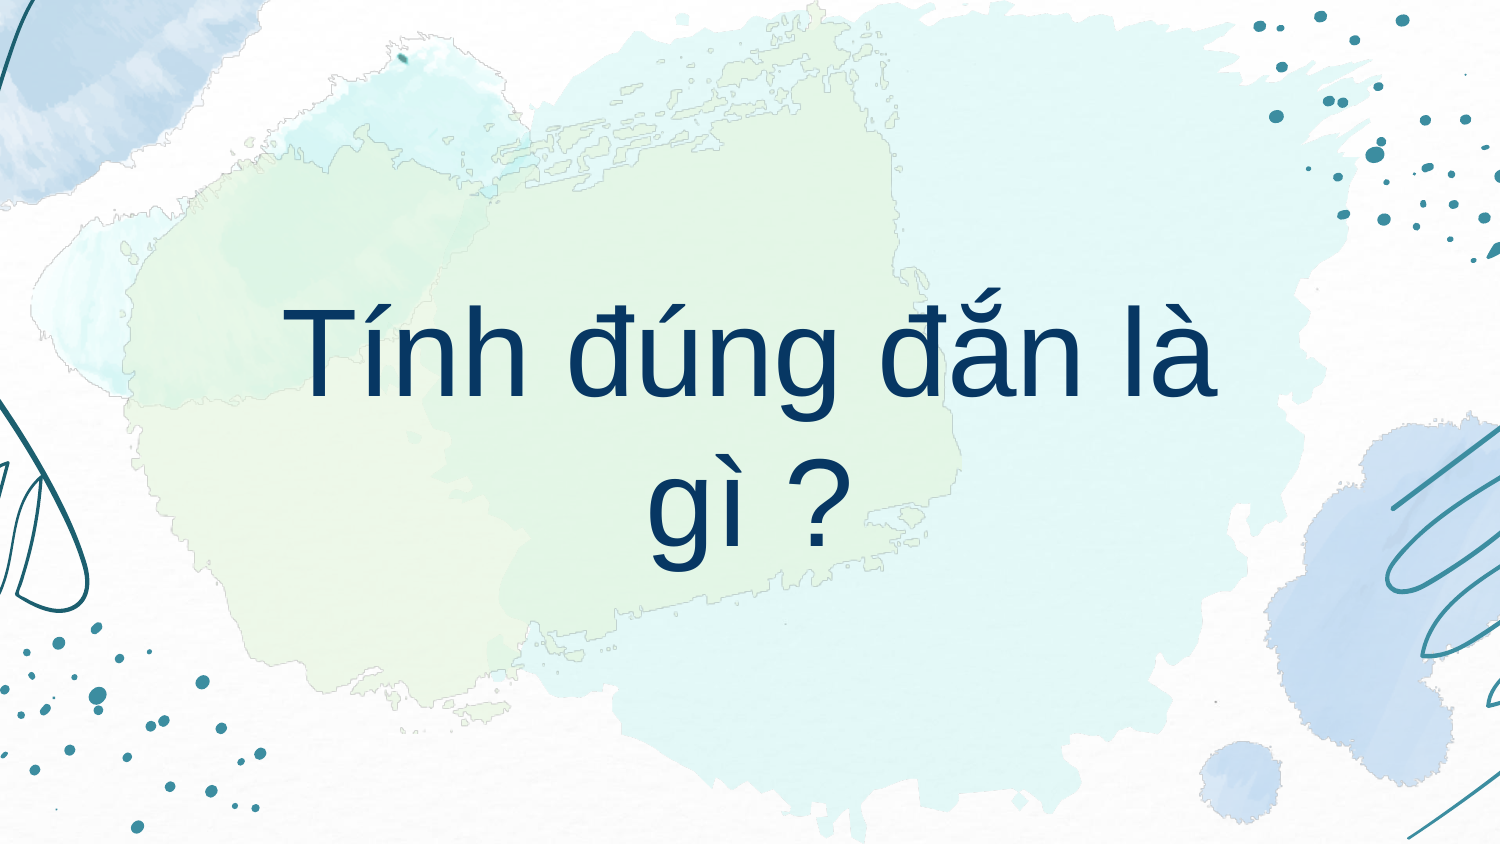

# Tính đúng đắn là gì ?